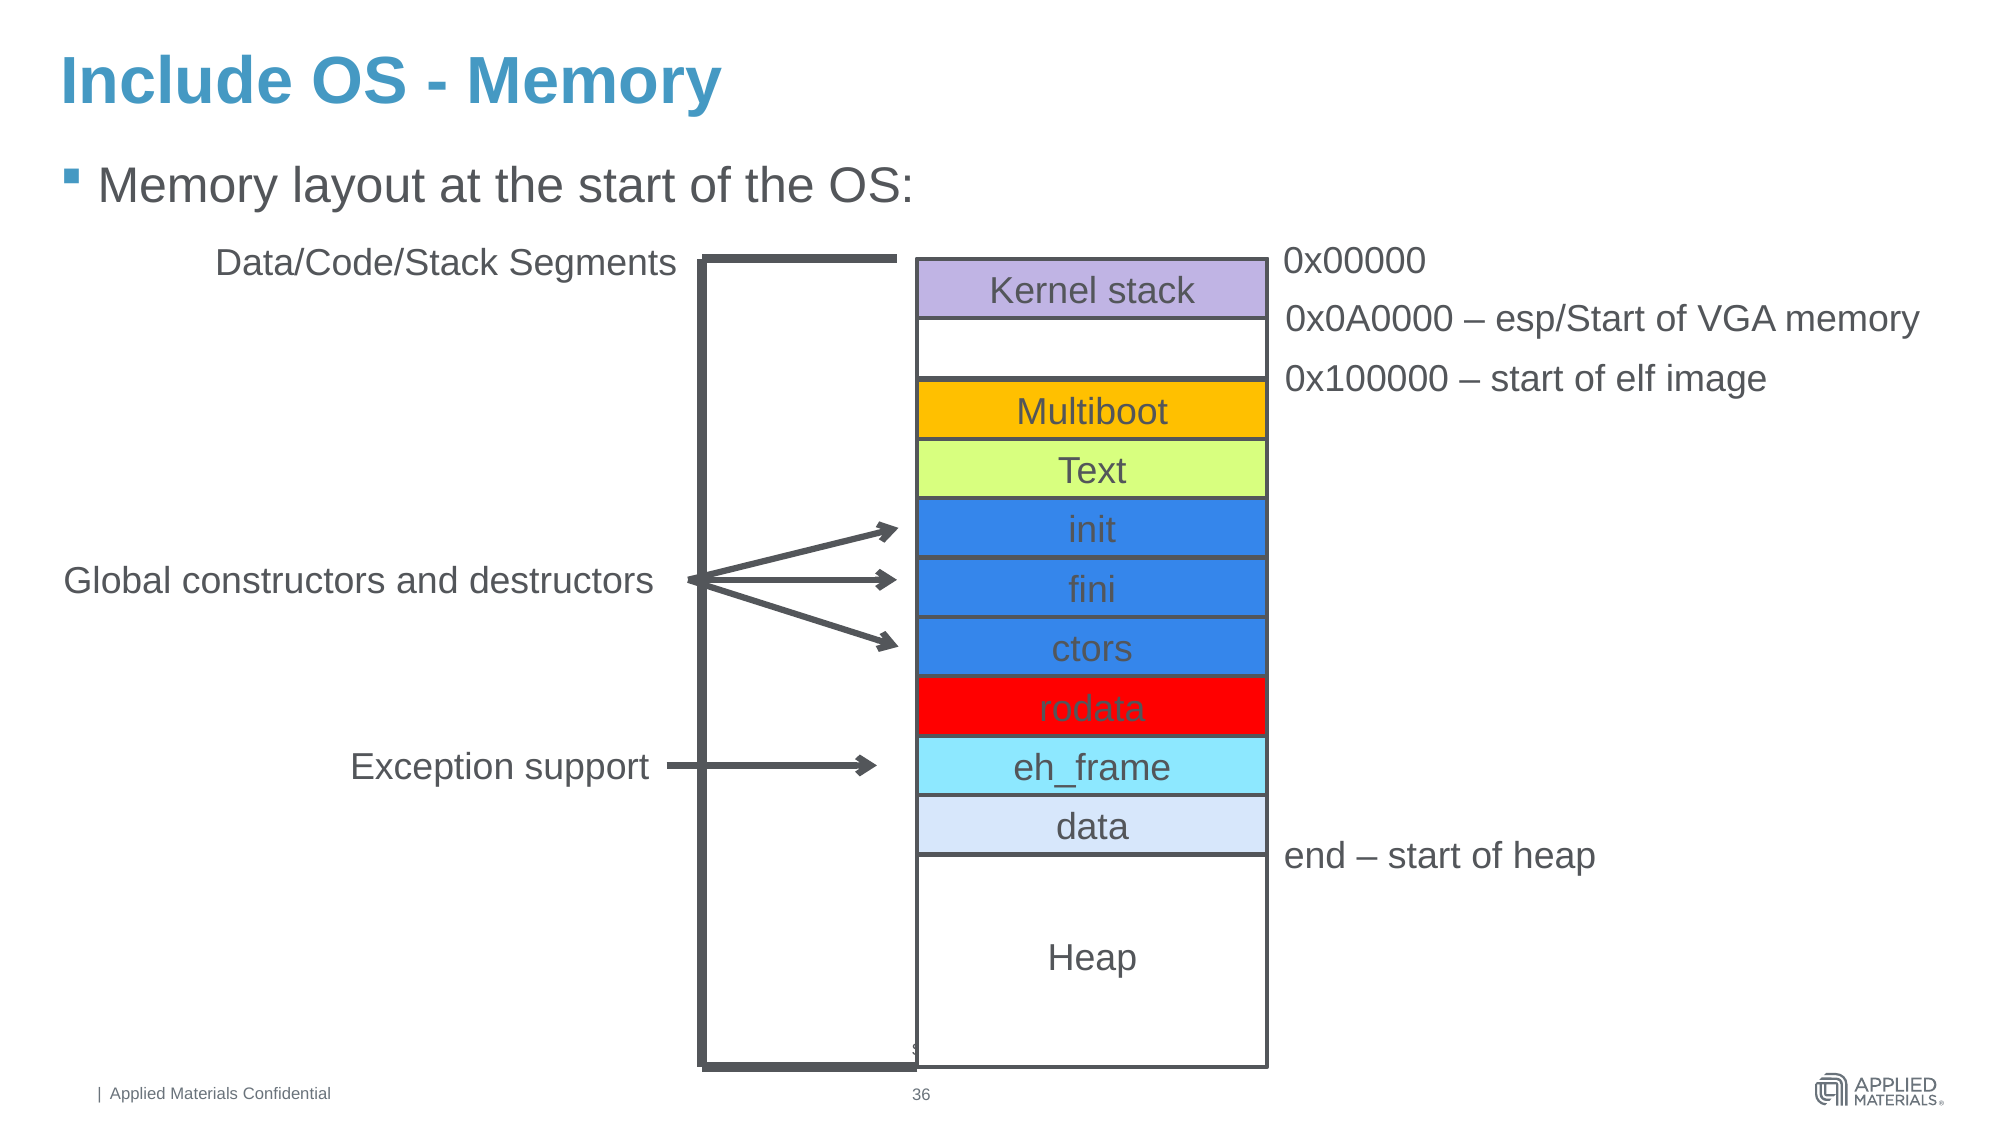

# Include OS - Memory
Memory layout at the start of the OS:

0x00000

Heap
Kernel stack
0x100000 – start of elf image
Multiboot
Text
init
fini
ctors
rodata
eh_frame
data
end – start of heap
Data/Code/Stack Segments
0x0A0000 – esp/Start of VGA memory
Global constructors and destructors
Exception support
Source: xx
36